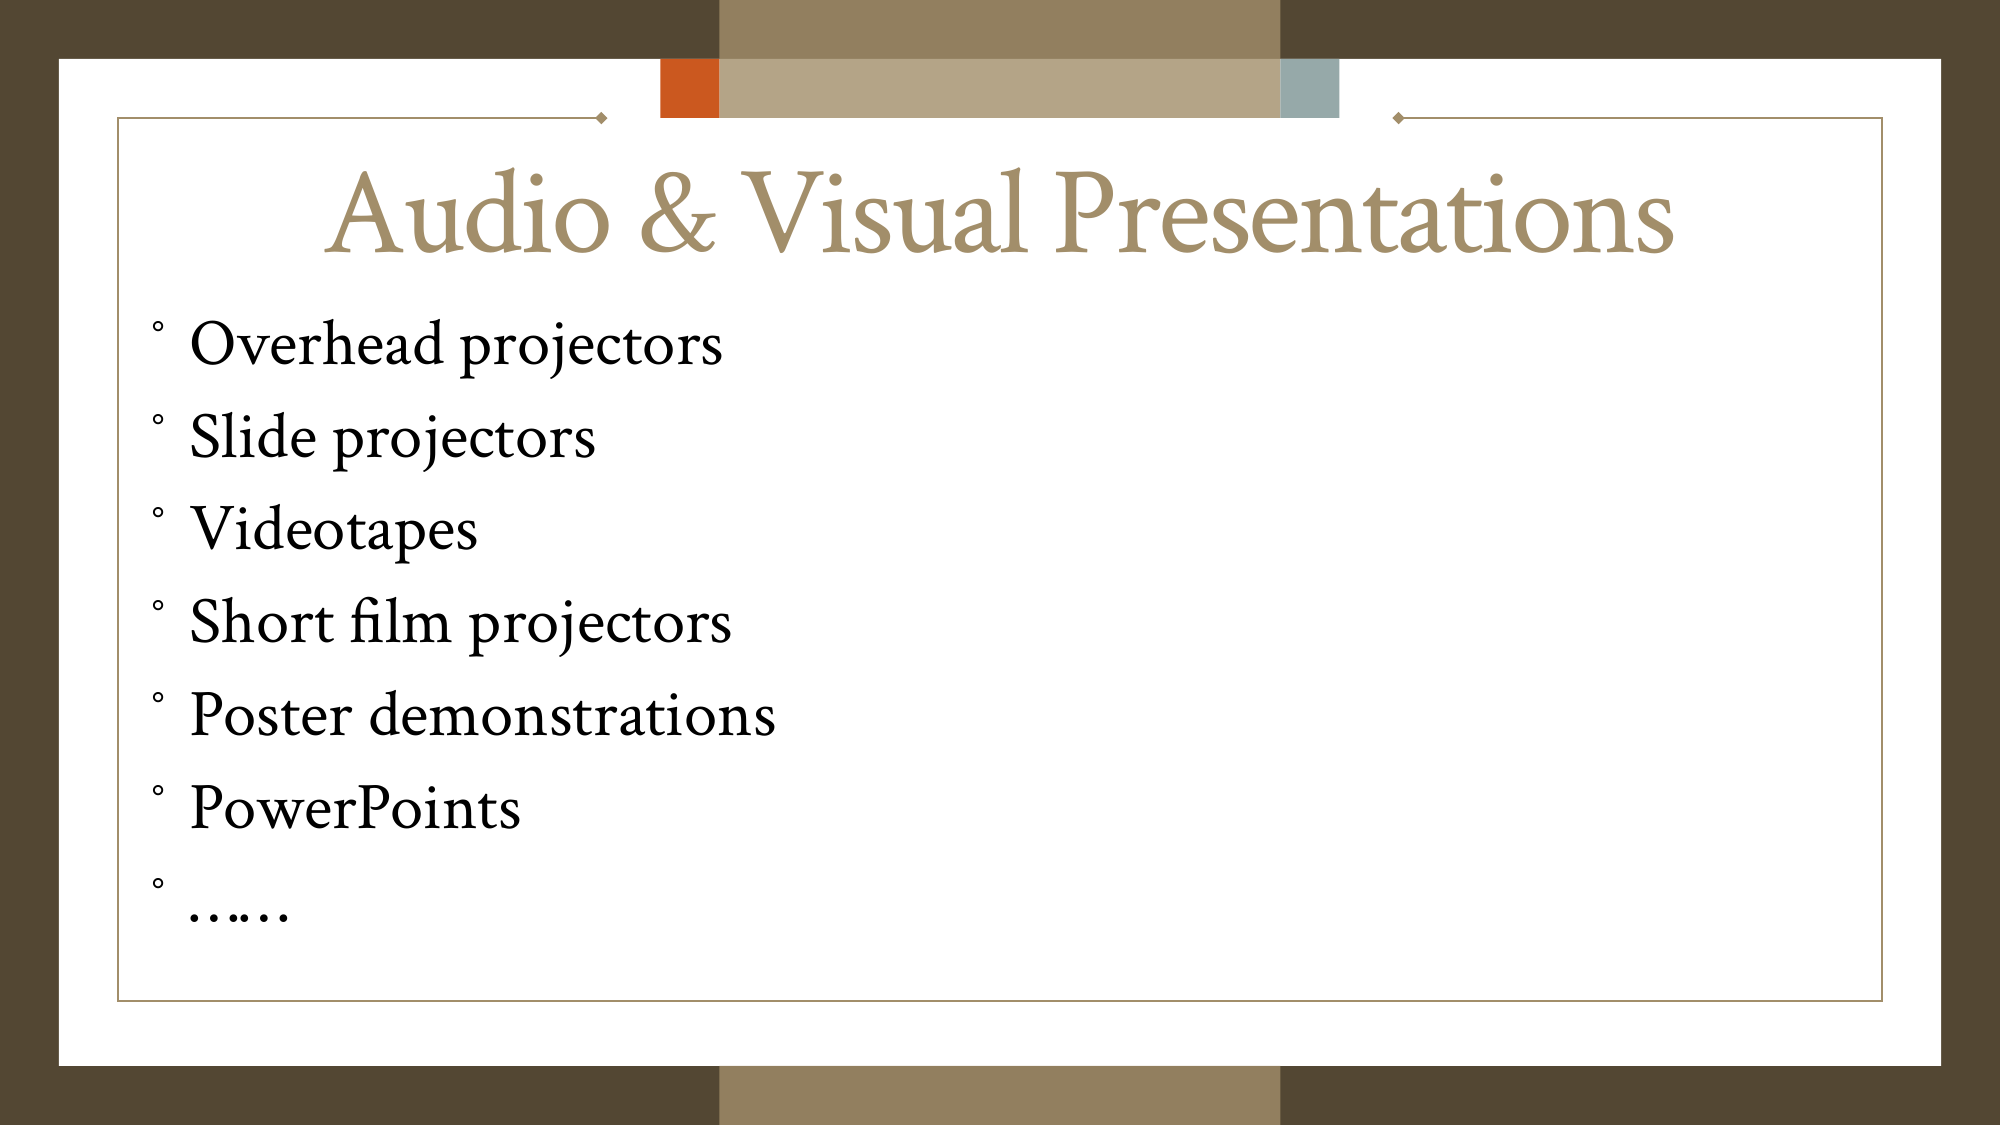

# Audio & Visual Presentations
Overhead projectors
Slide projectors
Videotapes
Short film projectors
Poster demonstrations
PowerPoints
……